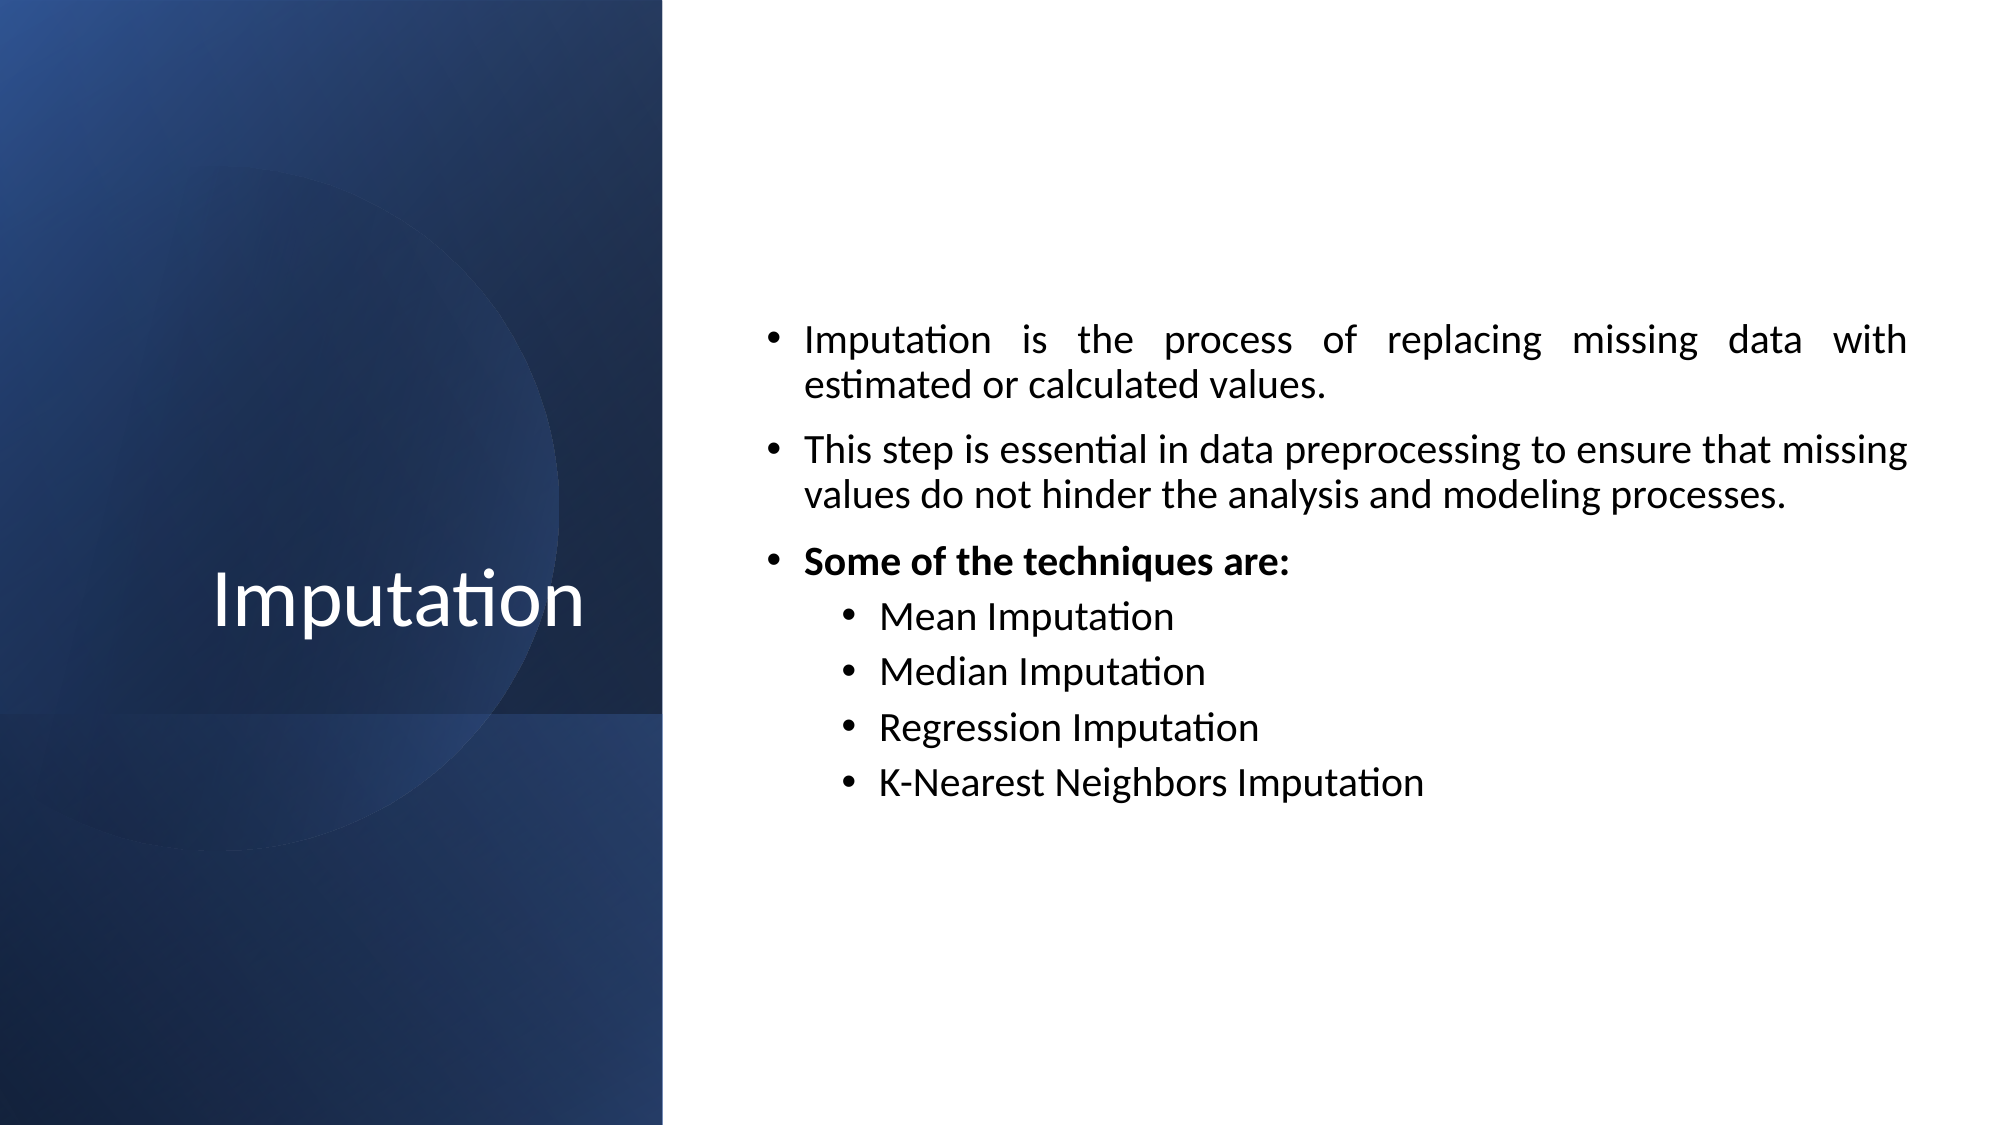

# Imputation
Imputation is the process of replacing missing data with estimated or calculated values.
This step is essential in data preprocessing to ensure that missing values do not hinder the analysis and modeling processes.
Some of the techniques are:
Mean Imputation
Median Imputation
Regression Imputation
K-Nearest Neighbors Imputation

Feature Engineering
78